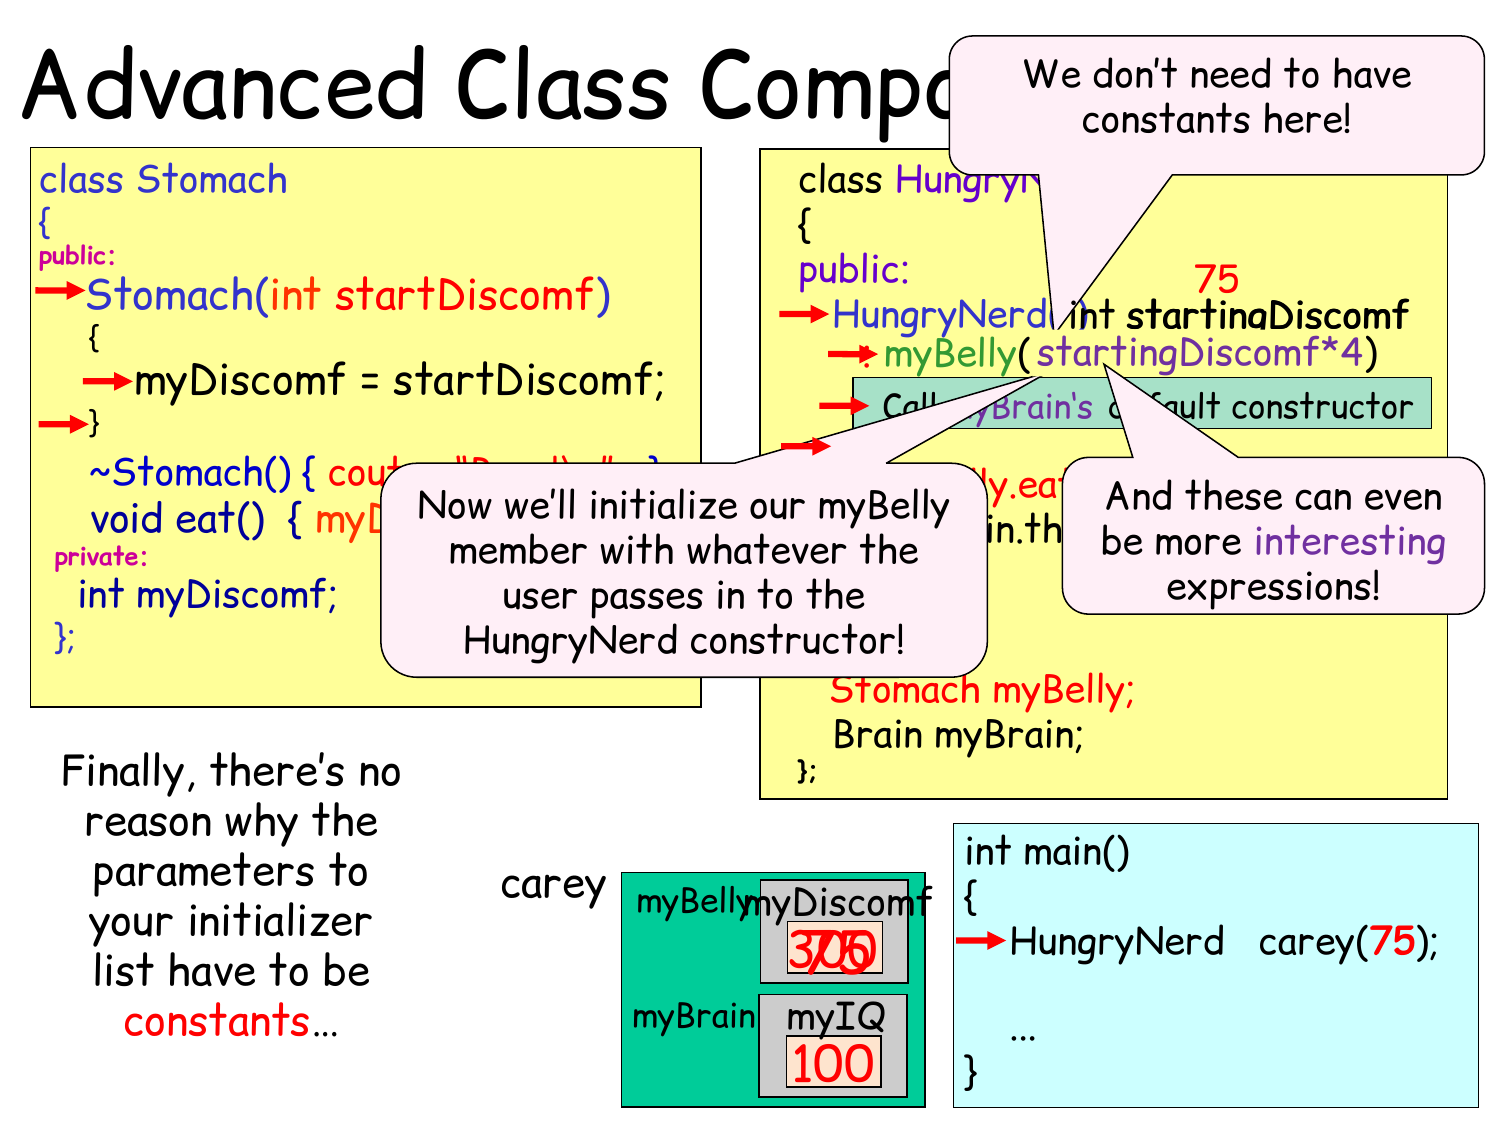

Advanced Class Composition
We don’t need to have constants here!

class Stomach
{
public:

 Stomach(int startDiscomf)
  {
     myDiscomf = startDiscomf;
  }
   ~Stomach() { cout << “Burp!\n”;  }
   void eat()  { myDiscomf ++; }
private:
  int myDiscomf;
};

class HungryNerd
{
public:
   HungryNerd(

private:

   Brain myBrain;
};

Stomach myBelly;
75
)
int startingDiscomf
startingDiscomf

startingDiscomf*4)

: myBelly(
10
)

Call myBrain‘s  default constructor

 {
     myBelly.eat();
     myBrain.think();
 }

And these can even be more interesting expressions!
Now we’ll initialize our myBelly member with whatever the user passes in to the HungryNerd constructor!
Finally, there’s no reason why the parameters to your initializer list have to be constants…
int main()
{
    HungryNerd   carey(75);

    ...
}

carey

myDiscomf

myBelly

75
75
300

myIQ

myBrain

100